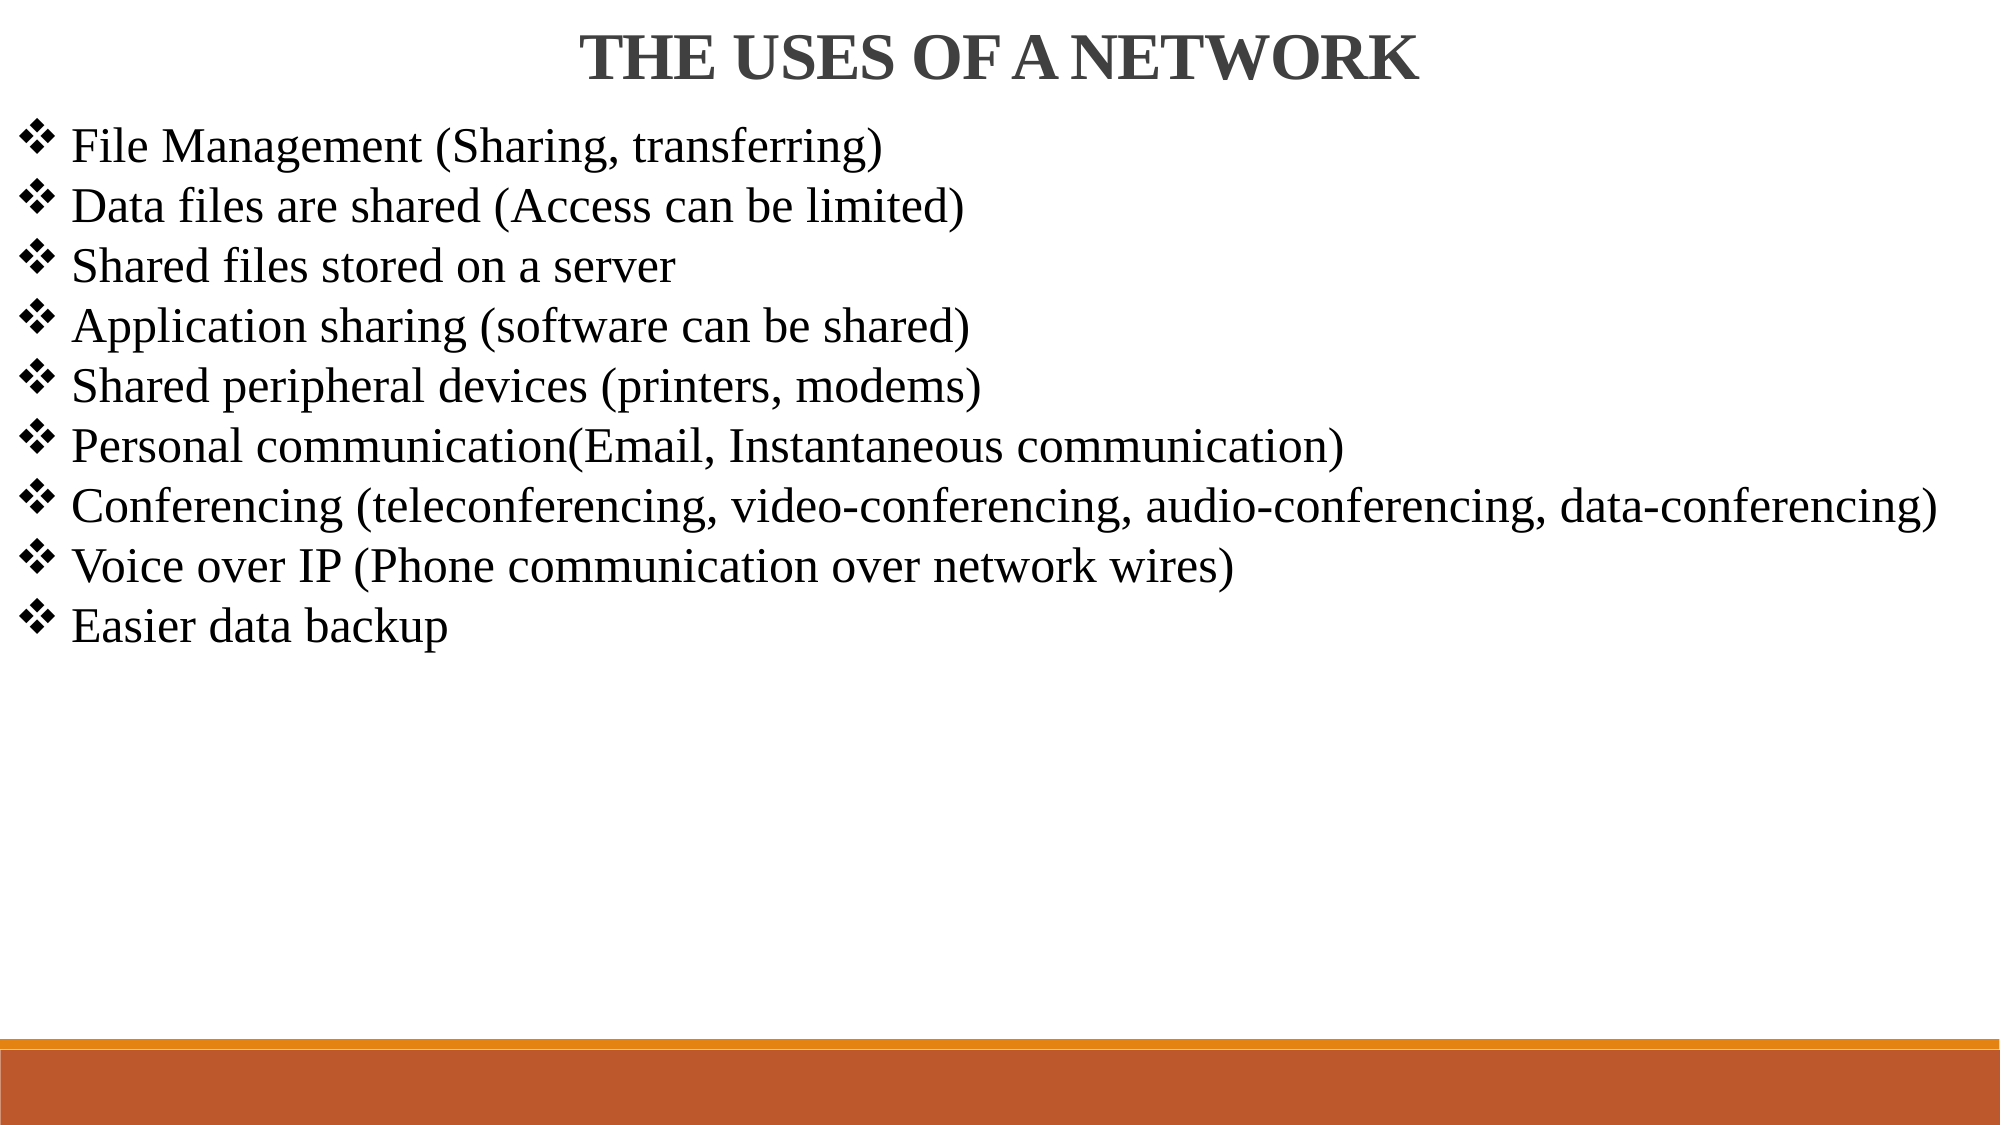

THE USES OF A NETWORK
File Management (Sharing, transferring)
Data files are shared (Access can be limited)
Shared files stored on a server
Application sharing (software can be shared)
Shared peripheral devices (printers, modems)
Personal communication(Email, Instantaneous communication)
Conferencing (teleconferencing, video-conferencing, audio-conferencing, data-conferencing)
Voice over IP (Phone communication over network wires)
Easier data backup